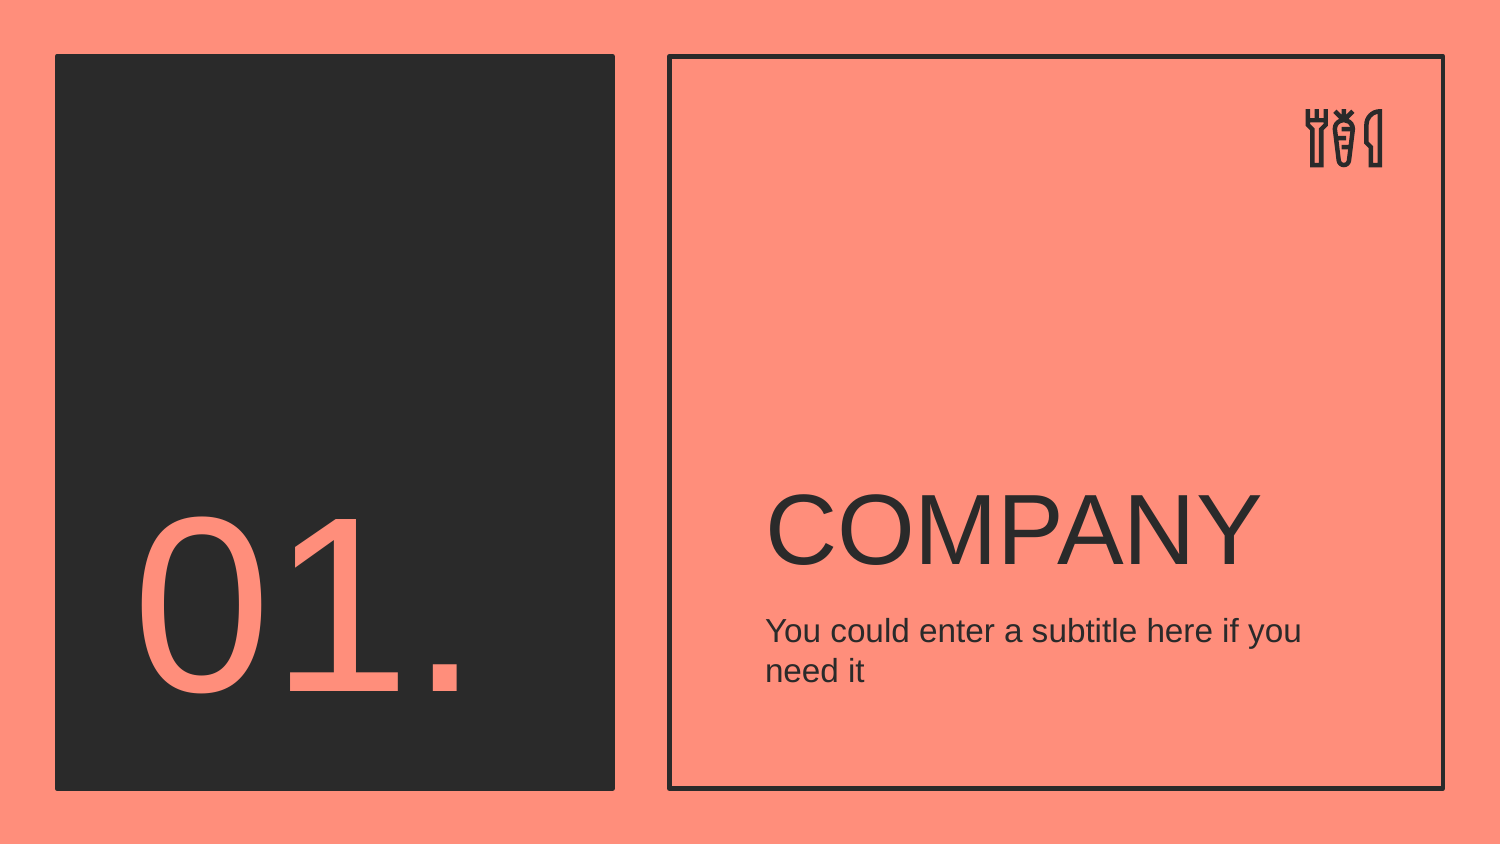

# 01.
COMPANY
You could enter a subtitle here if you need it